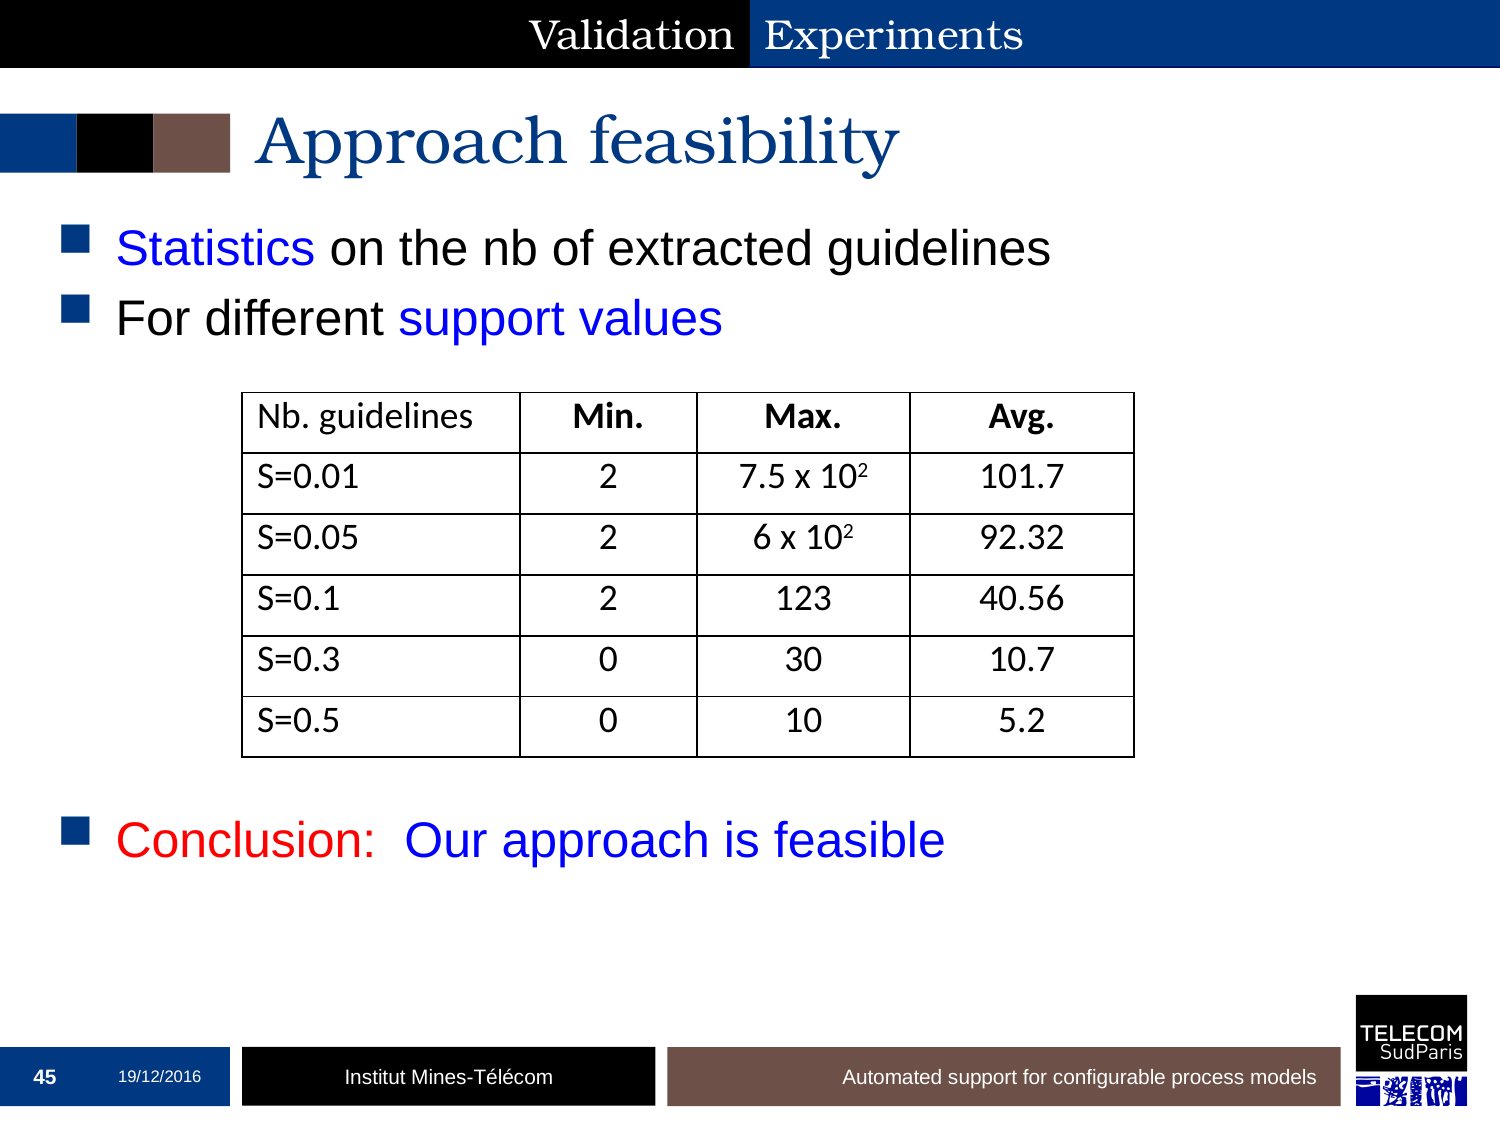

Validation
Experiments
# Approach feasibility
Statistics on the nb of extracted guidelines
For different support values

Conclusion:  Our approach is feasible
| Nb. guidelines | Min. | Max. | Avg. |
| --- | --- | --- | --- |
| S=0.01 | 2 | 7.5 x 102 | 101.7 |
| S=0.05 | 2 | 6 x 102 | 92.32 |
| S=0.1 | 2 | 123 | 40.56 |
| S=0.3 | 0 | 30 | 10.7 |
| S=0.5 | 0 | 10 | 5.2 |
45
19/12/2016
Automated support for configurable process models